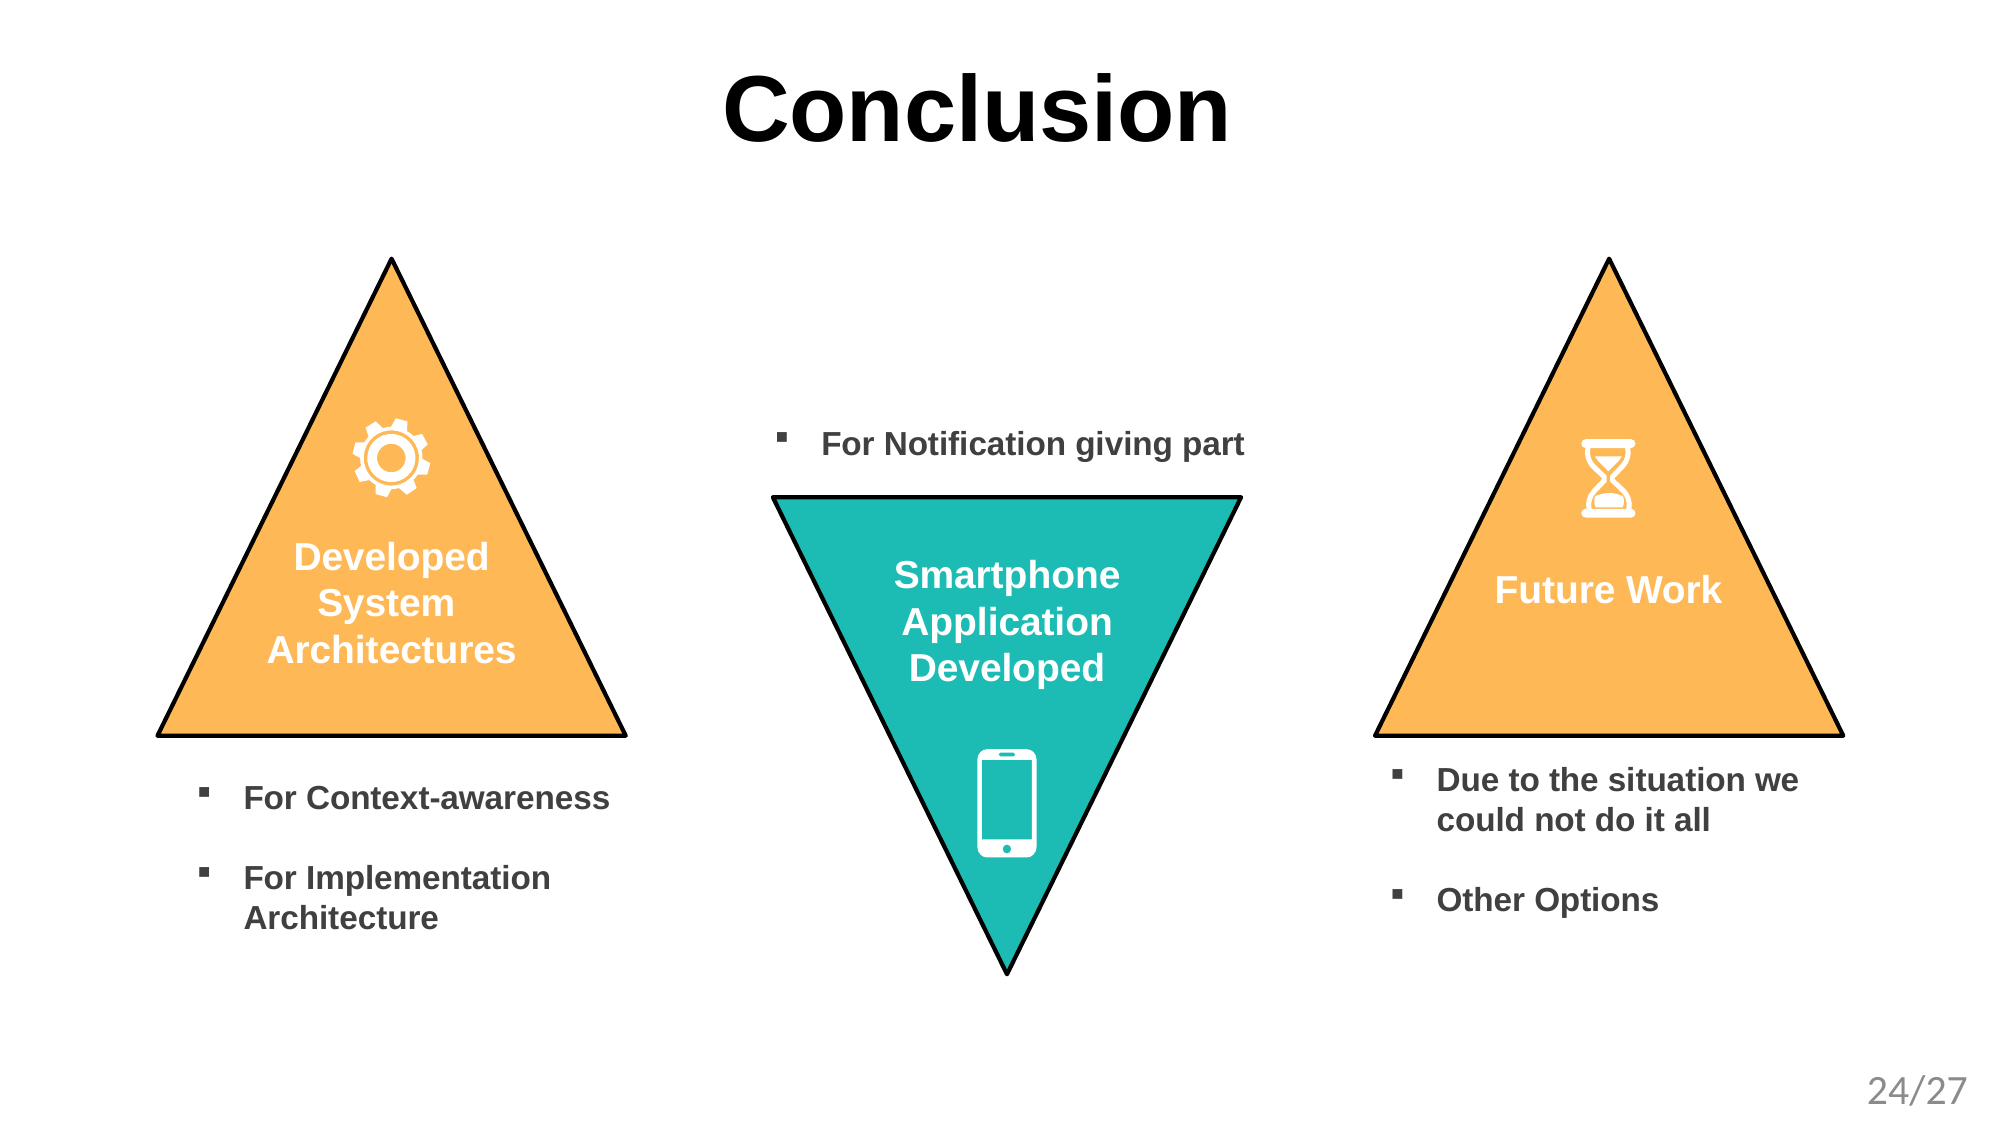

# Conclusion

For Notification giving part

Developed
System
Architectures
Smartphone Application
Developed
Future Work

Due to the situation we could not do it all

Other Options

For Context-awareness

For Implementation Architecture
24/27